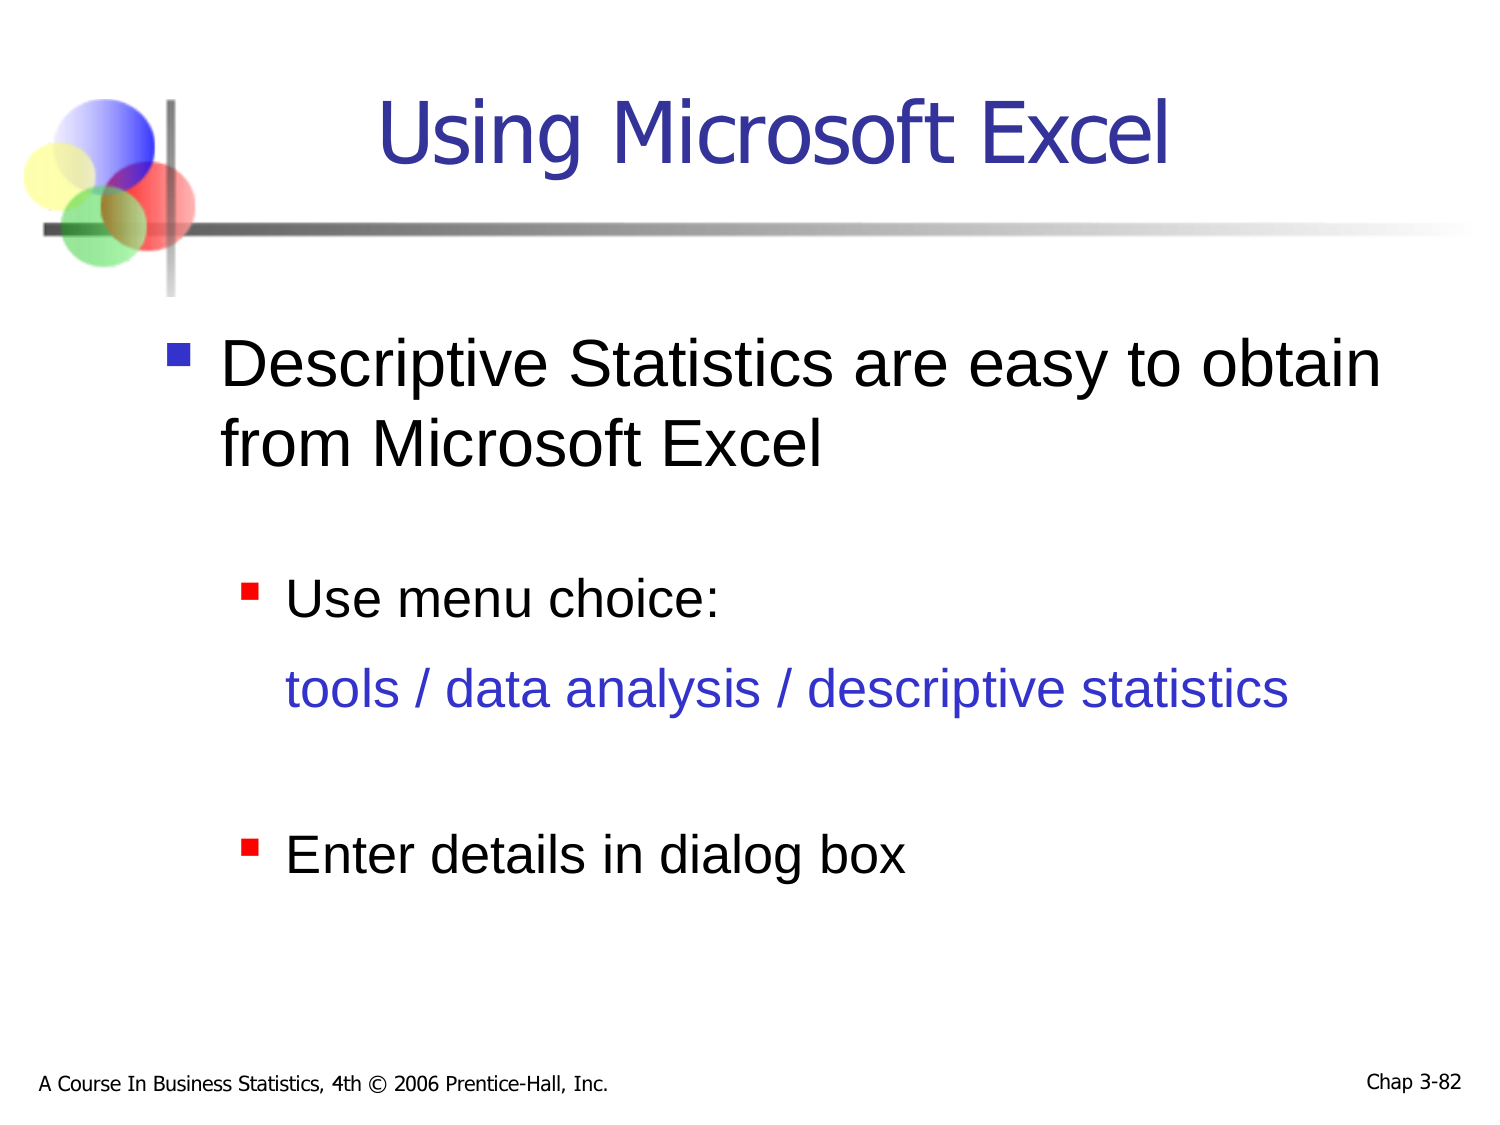

# Using Microsoft Excel
Descriptive Statistics are easy to obtain from Microsoft Excel

Use menu choice:
tools / data analysis / descriptive statistics

Enter details in dialog box
A Course In Business Statistics, 4th © 2006 Prentice-Hall, Inc.
Chap 3-82